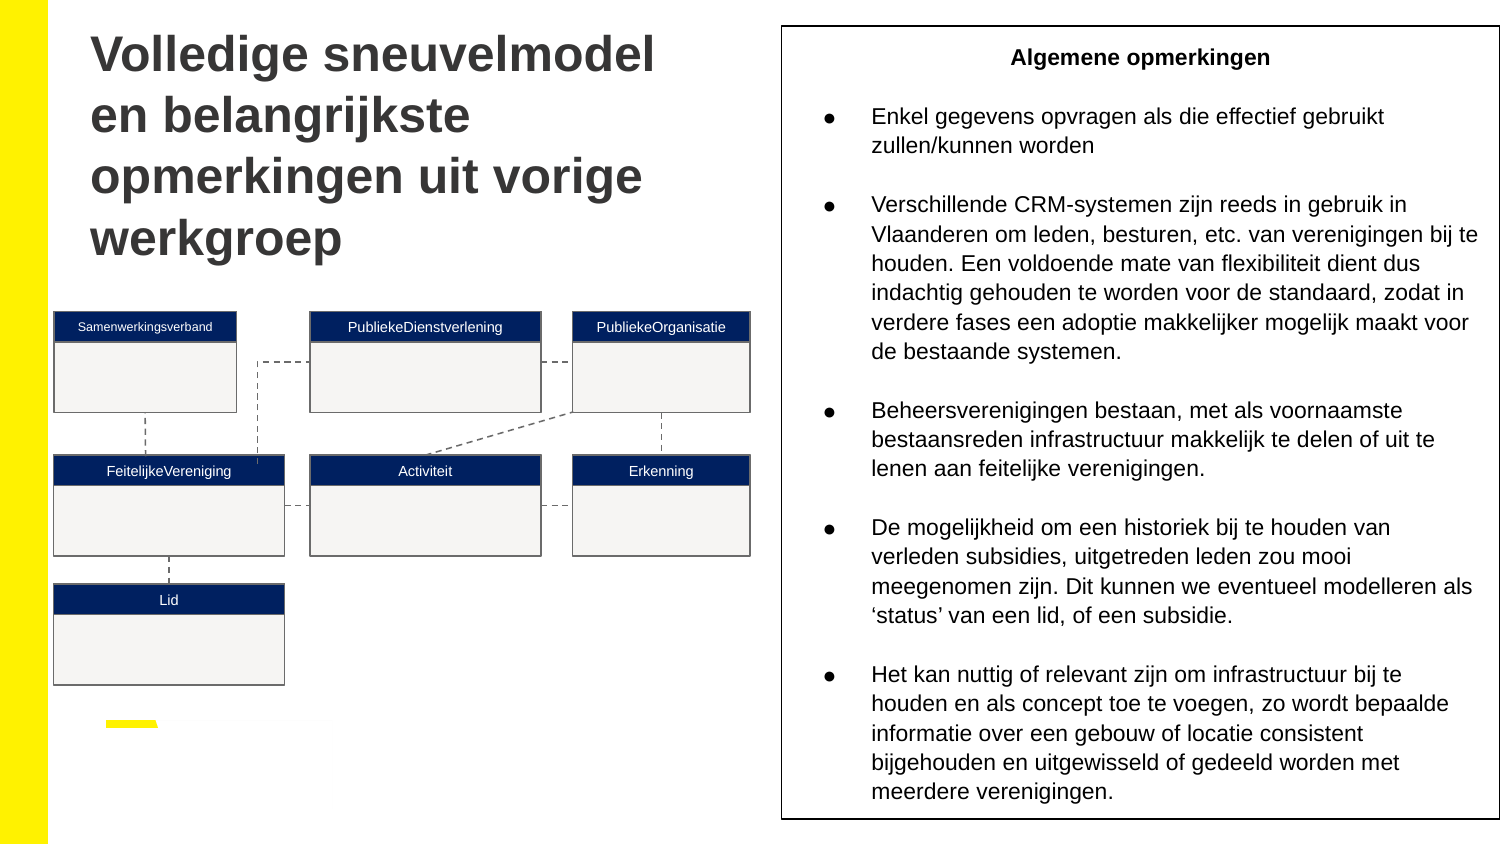

# Volledige sneuvelmodel
en belangrijkste
opmerkingen uit vorige
werkgroep
Algemene opmerkingen

Enkel gegevens opvragen als die effectief gebruikt zullen/kunnen worden
Verschillende CRM-systemen zijn reeds in gebruik in Vlaanderen om leden, besturen, etc. van verenigingen bij te houden. Een voldoende mate van flexibiliteit dient dus indachtig gehouden te worden voor de standaard, zodat in verdere fases een adoptie makkelijker mogelijk maakt voor de bestaande systemen.
Beheersverenigingen bestaan, met als voornaamste bestaansreden infrastructuur makkelijk te delen of uit te lenen aan feitelijke verenigingen.
De mogelijkheid om een historiek bij te houden van verleden subsidies, uitgetreden leden zou mooi meegenomen zijn. Dit kunnen we eventueel modelleren als ‘status’ van een lid, of een subsidie.
Het kan nuttig of relevant zijn om infrastructuur bij te houden en als concept toe te voegen, zo wordt bepaalde informatie over een gebouw of locatie consistent bijgehouden en uitgewisseld of gedeeld worden met meerdere verenigingen.

Samenwerkingsverband

PubliekeDienstverlening

PubliekeOrganisatie

Activiteit

Erkenning

FeitelijkeVereniging

Lid